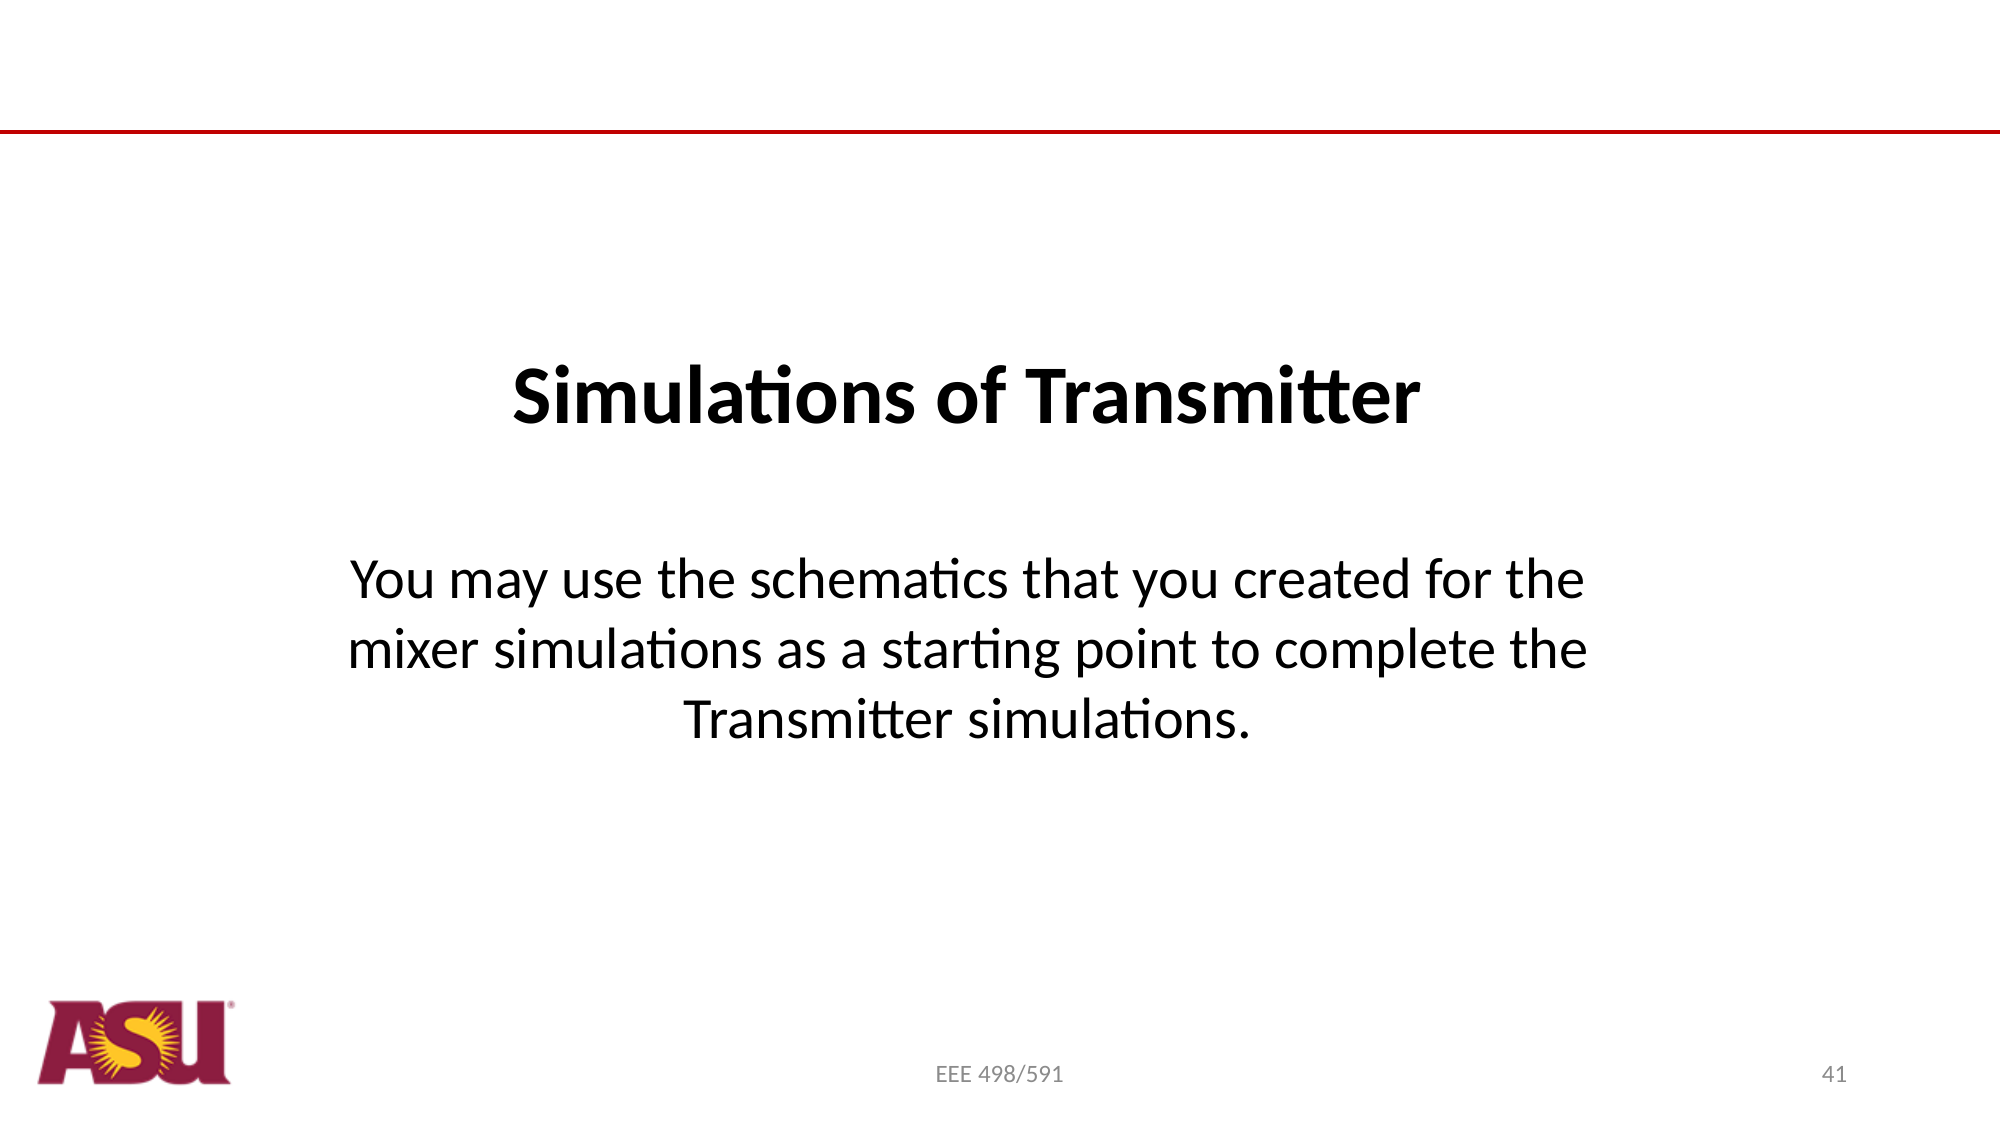

Simulations of Transmitter

You may use the schematics that you created for the
mixer simulations as a starting point to complete the Transmitter simulations.
EEE 498/591
41